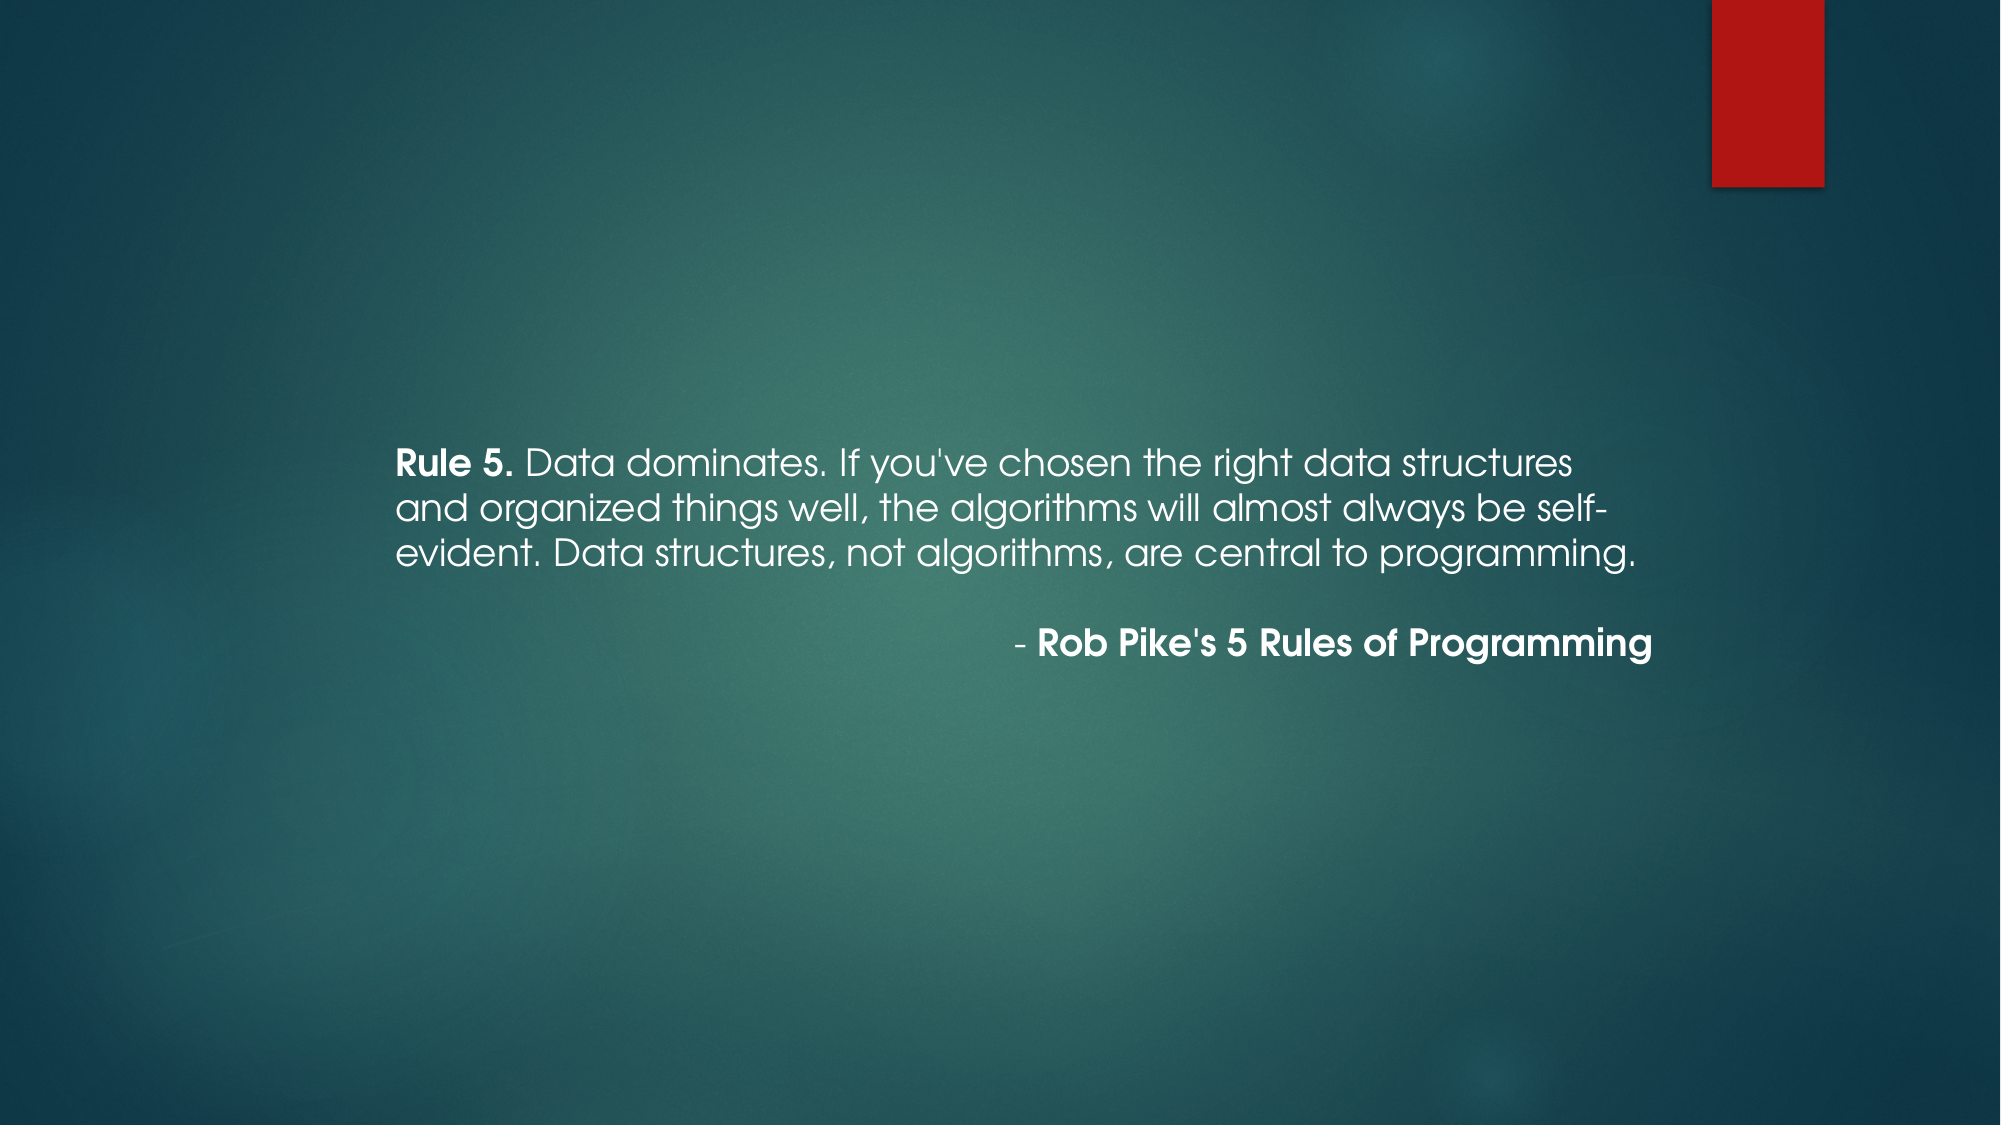

Rule 5. Data dominates. If you've chosen the right data structures and organized things well, the algorithms will almost always be self-evident. Data structures, not algorithms, are central to programming.

- Rob Pike's 5 Rules of Programming